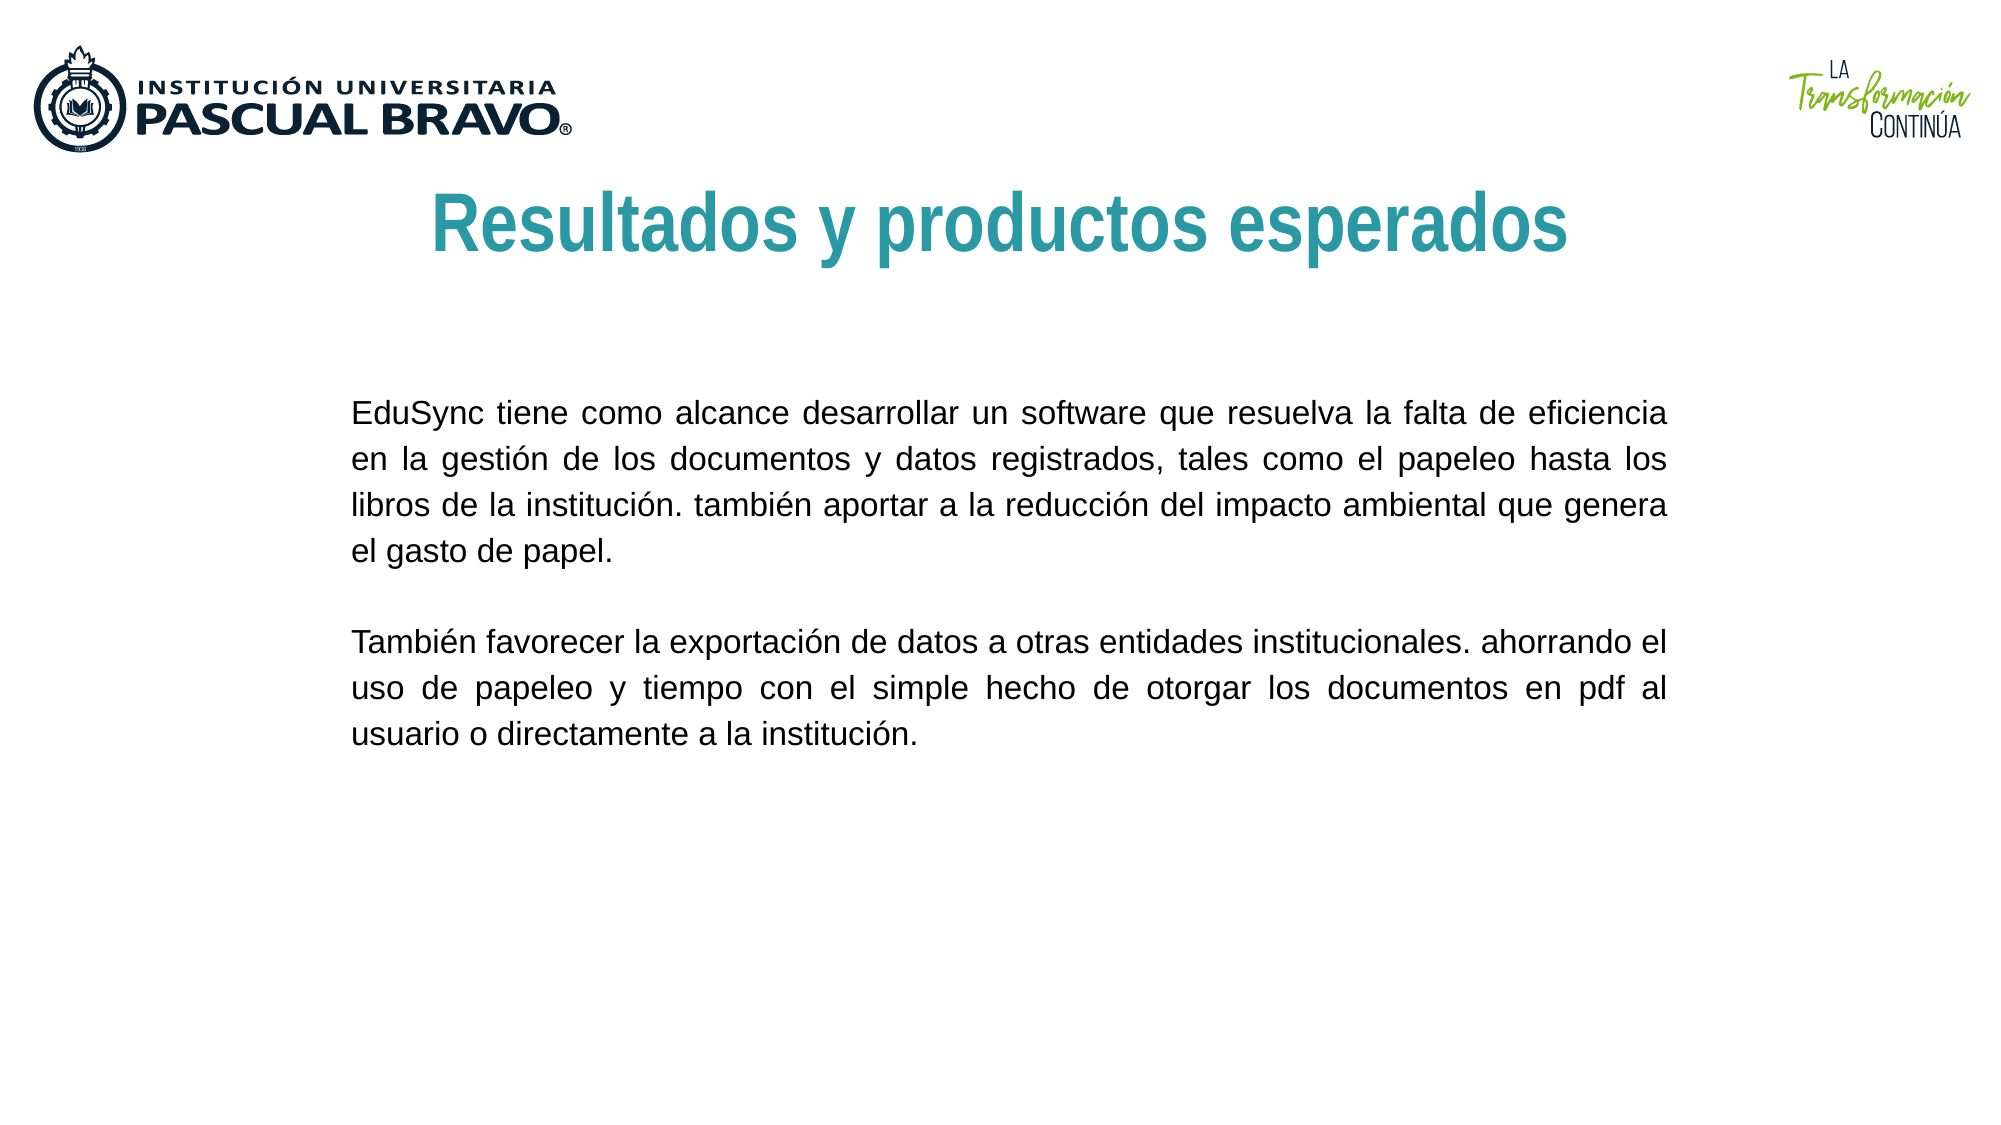

Resultados y productos esperados
EduSync tiene como alcance desarrollar un software que resuelva la falta de eficiencia en la gestión de los documentos y datos registrados, tales como el papeleo hasta los libros de la institución. también aportar a la reducción del impacto ambiental que genera el gasto de papel.

También favorecer la exportación de datos a otras entidades institucionales. ahorrando el uso de papeleo y tiempo con el simple hecho de otorgar los documentos en pdf al usuario o directamente a la institución.